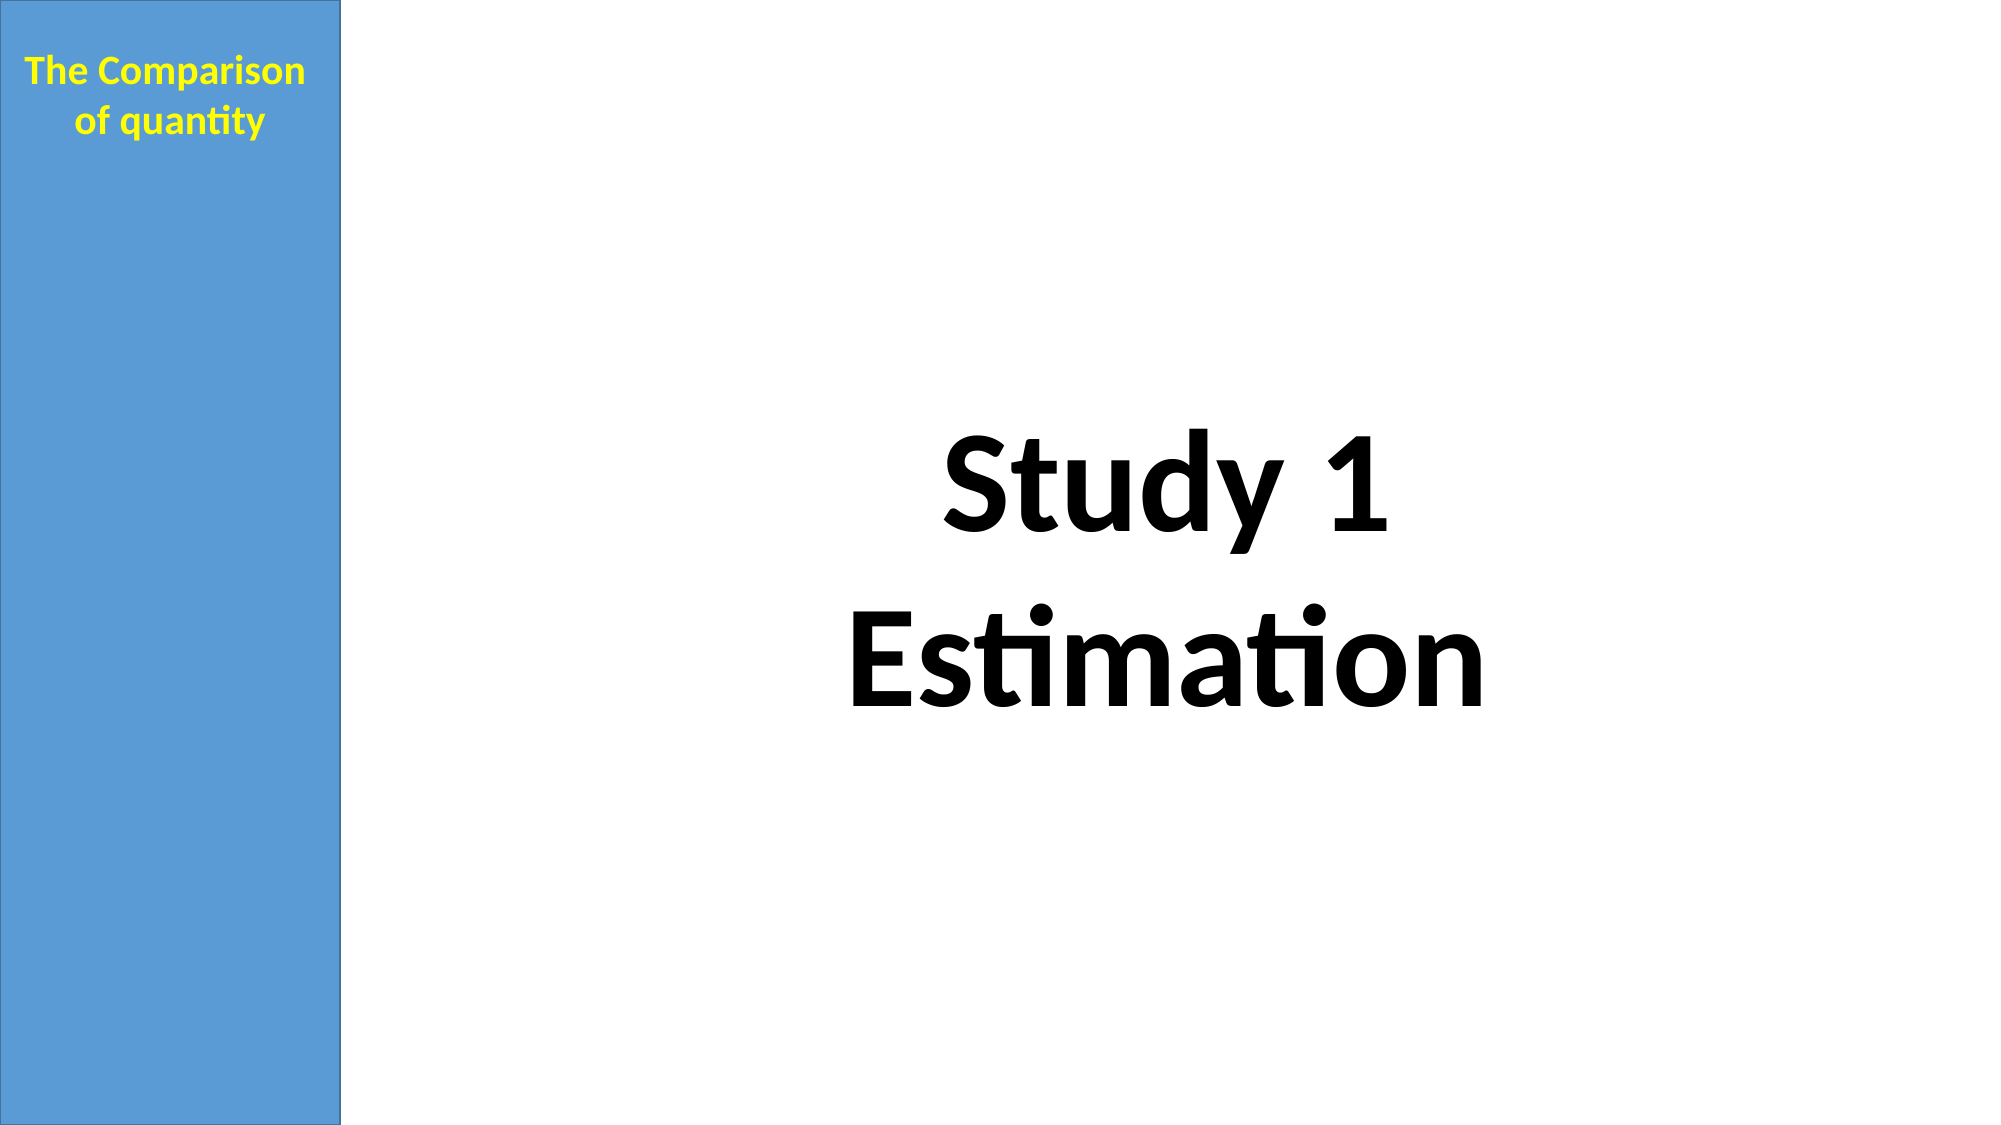

The Comparison
of quantity
Study 1
Estimation